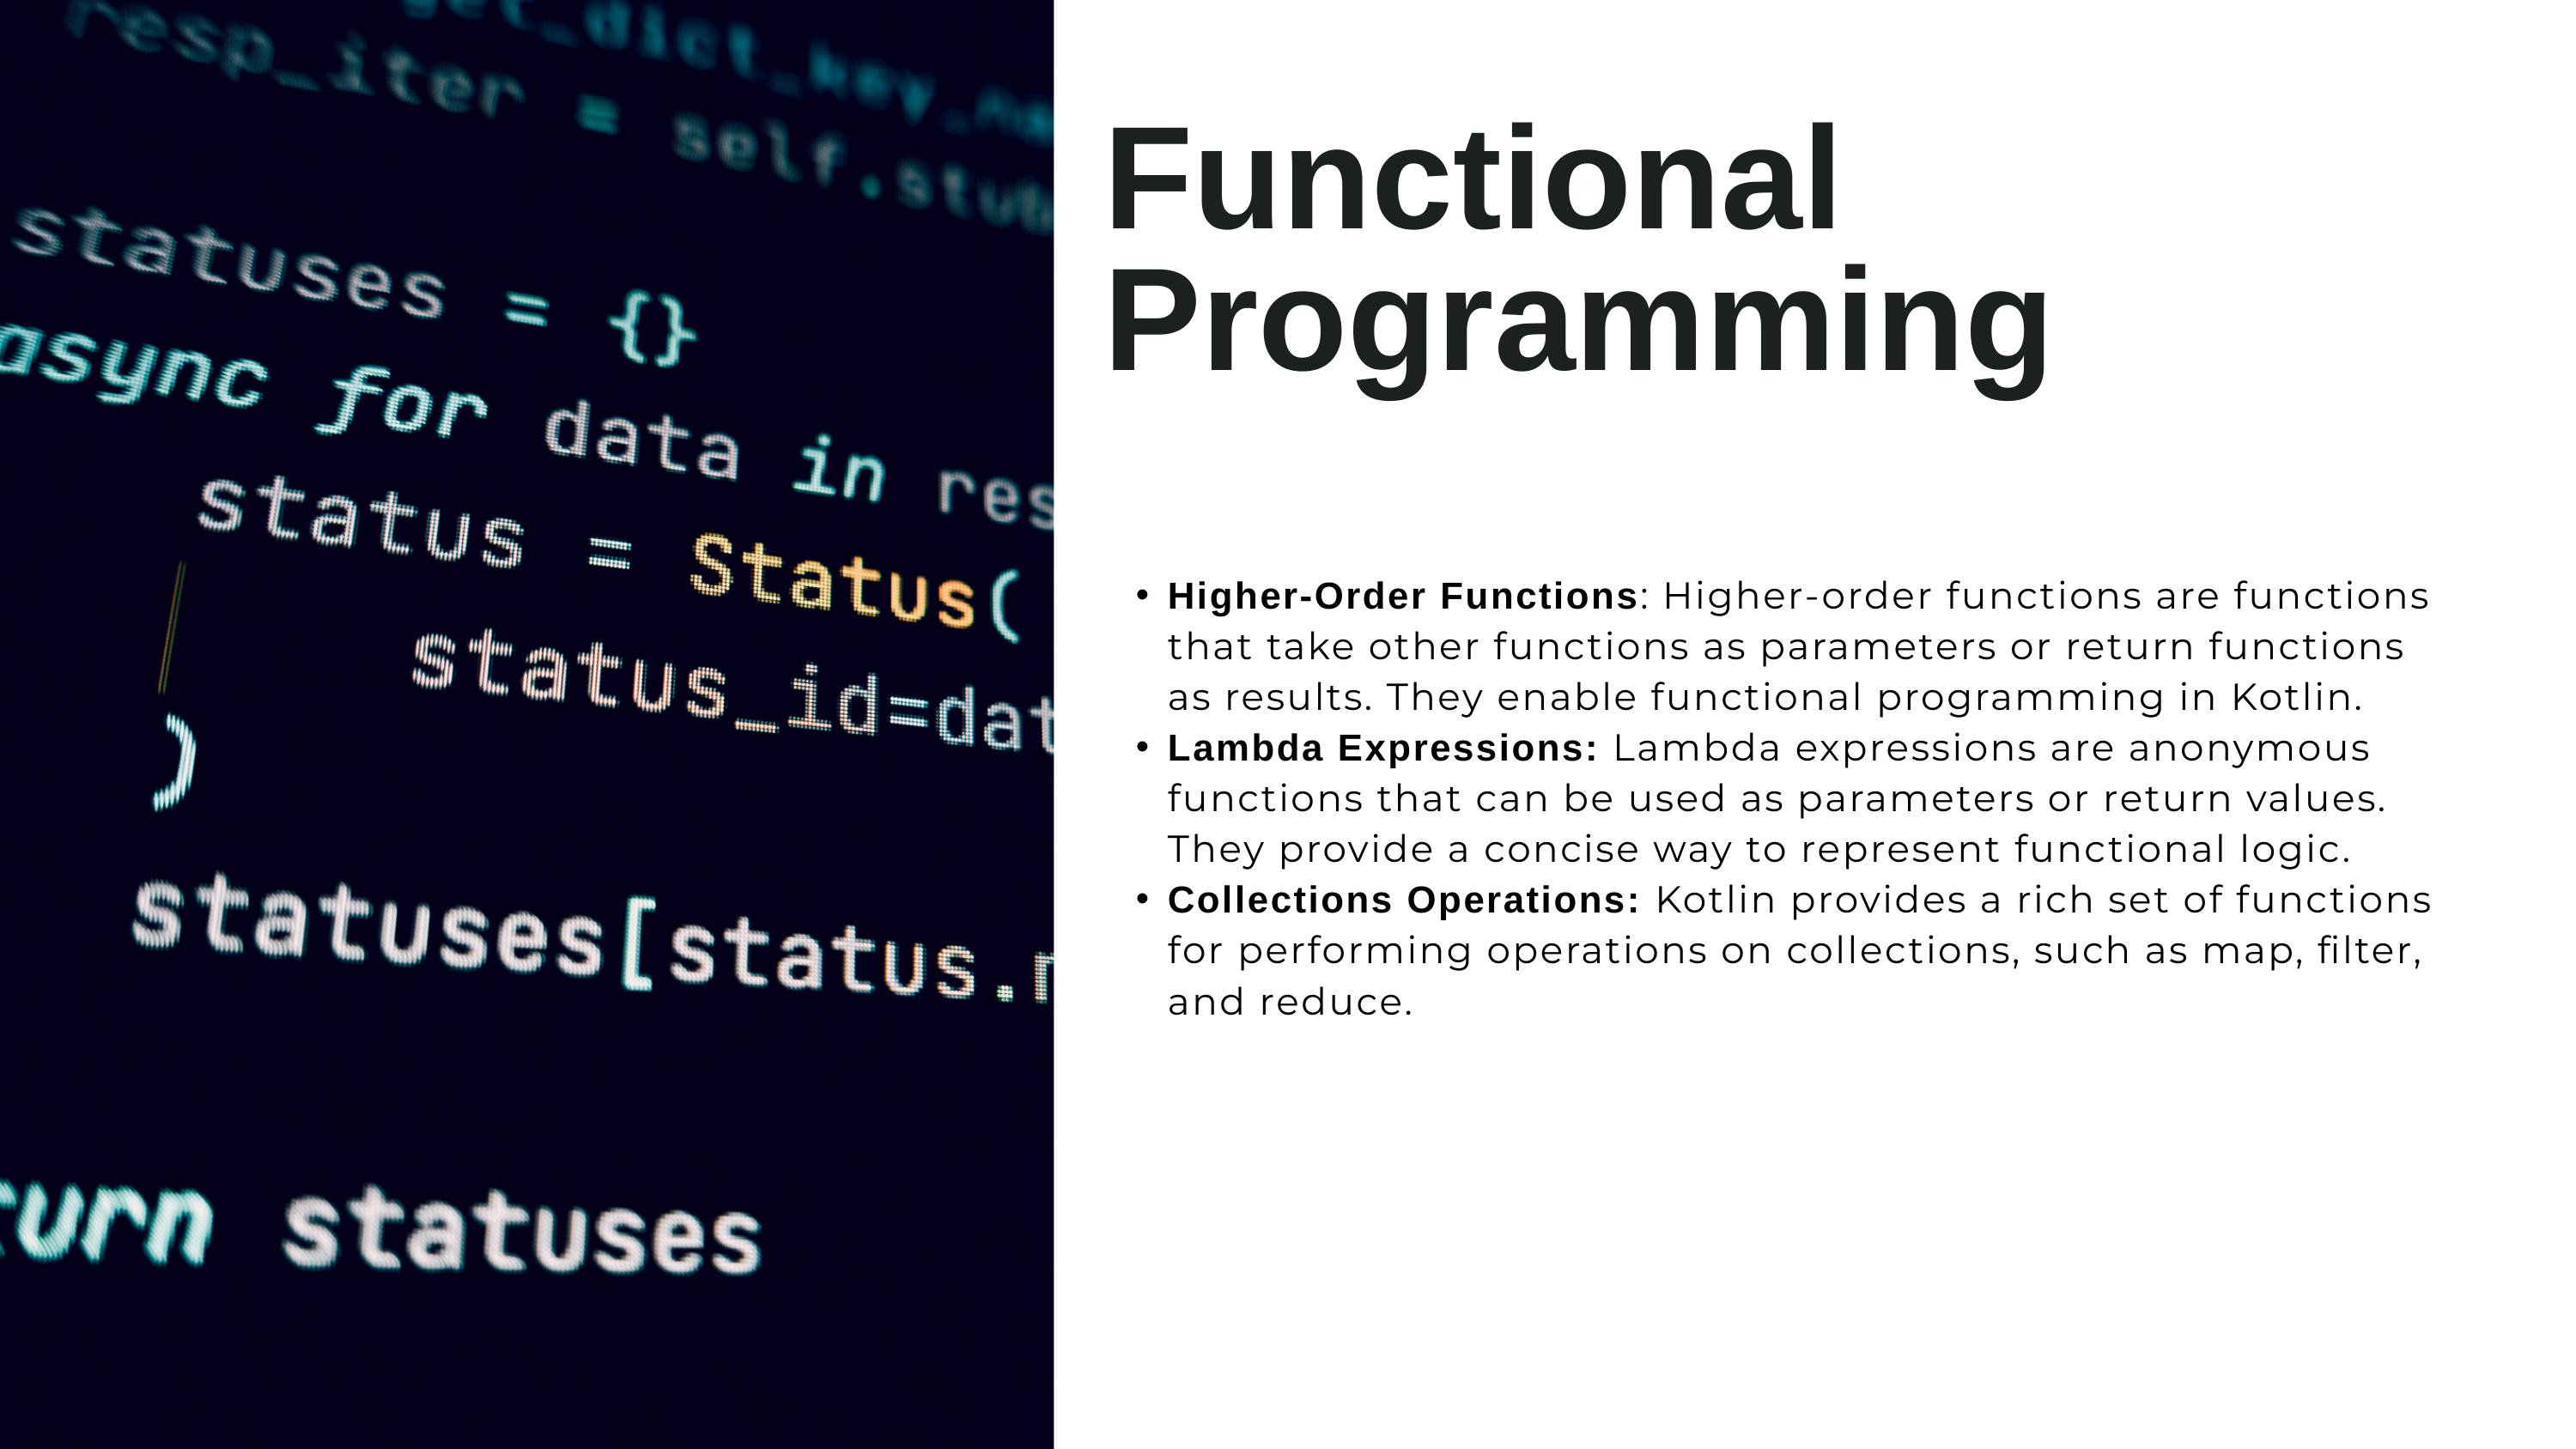

Functional Programming
Higher-Order Functions: Higher-order functions are functions that take other functions as parameters or return functions as results. They enable functional programming in Kotlin.
Lambda Expressions: Lambda expressions are anonymous functions that can be used as parameters or return values. They provide a concise way to represent functional logic.
Collections Operations: Kotlin provides a rich set of functions for performing operations on collections, such as map, filter, and reduce.